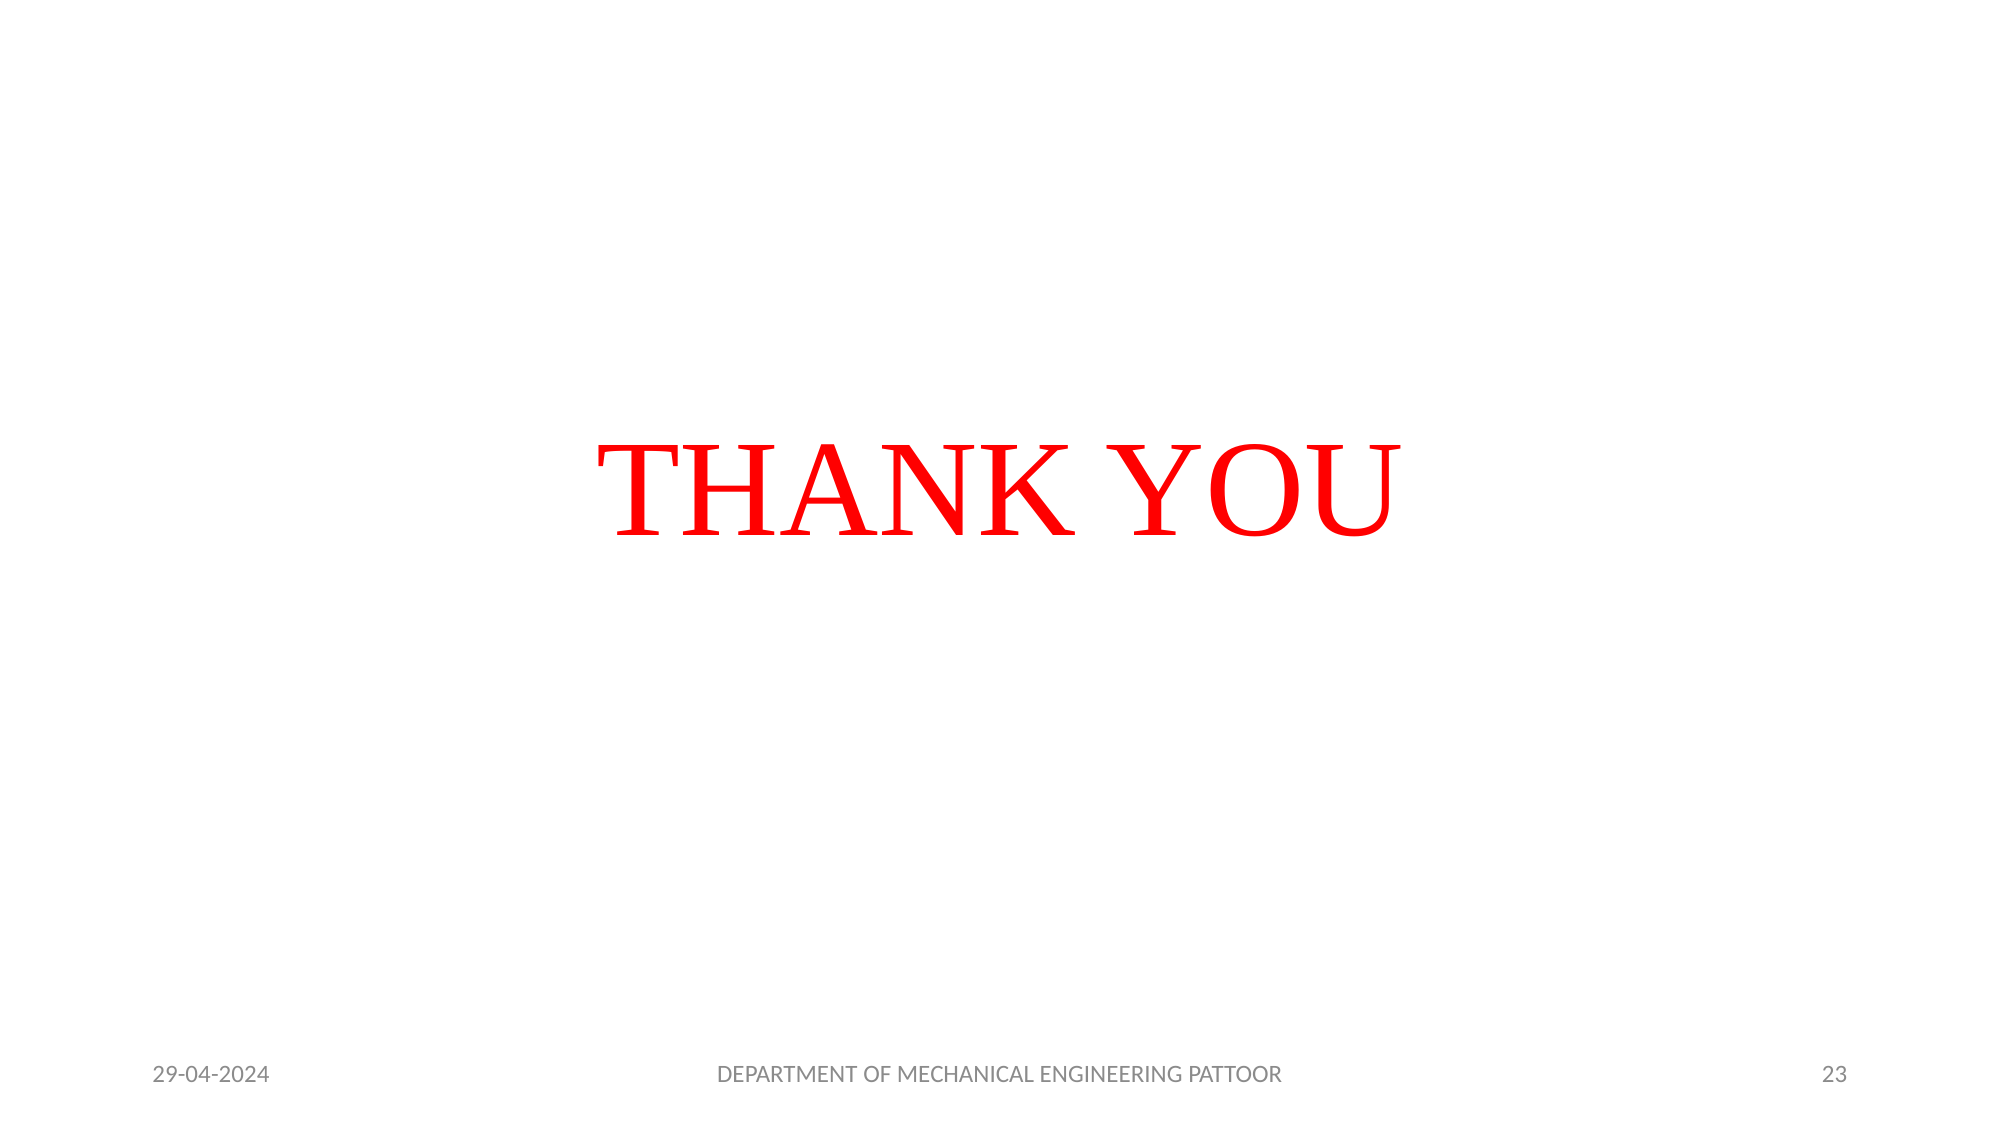

# THANK YOU
29-04-2024
DEPARTMENT OF MECHANICAL ENGINEERING PATTOOR
23